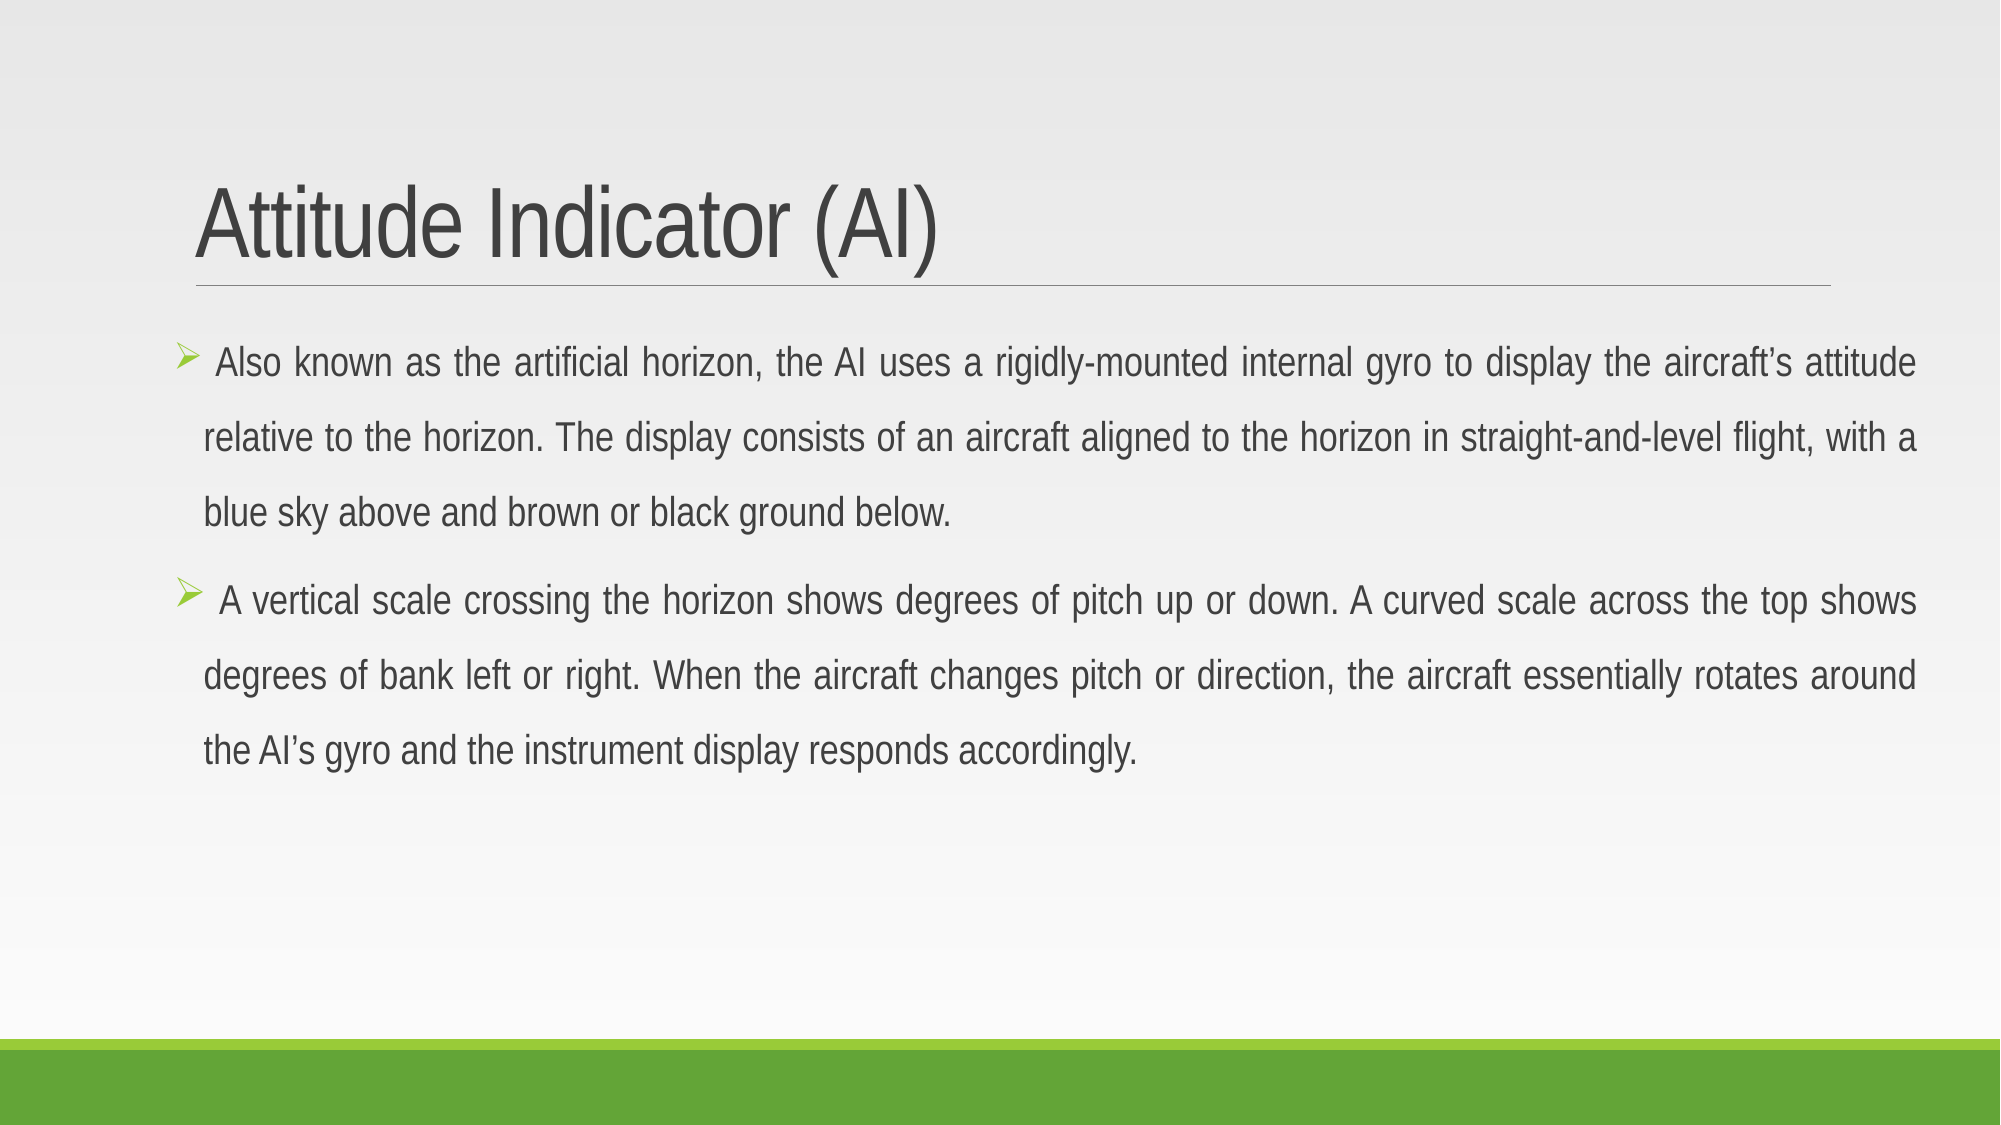

# Attitude Indicator (AI)
 Also known as the artificial horizon, the AI uses a rigidly-mounted internal gyro to display the aircraft’s attitude relative to the horizon. The display consists of an aircraft aligned to the horizon in straight-and-level flight, with a blue sky above and brown or black ground below.
 A vertical scale crossing the horizon shows degrees of pitch up or down. A curved scale across the top shows degrees of bank left or right. When the aircraft changes pitch or direction, the aircraft essentially rotates around the AI’s gyro and the instrument display responds accordingly.